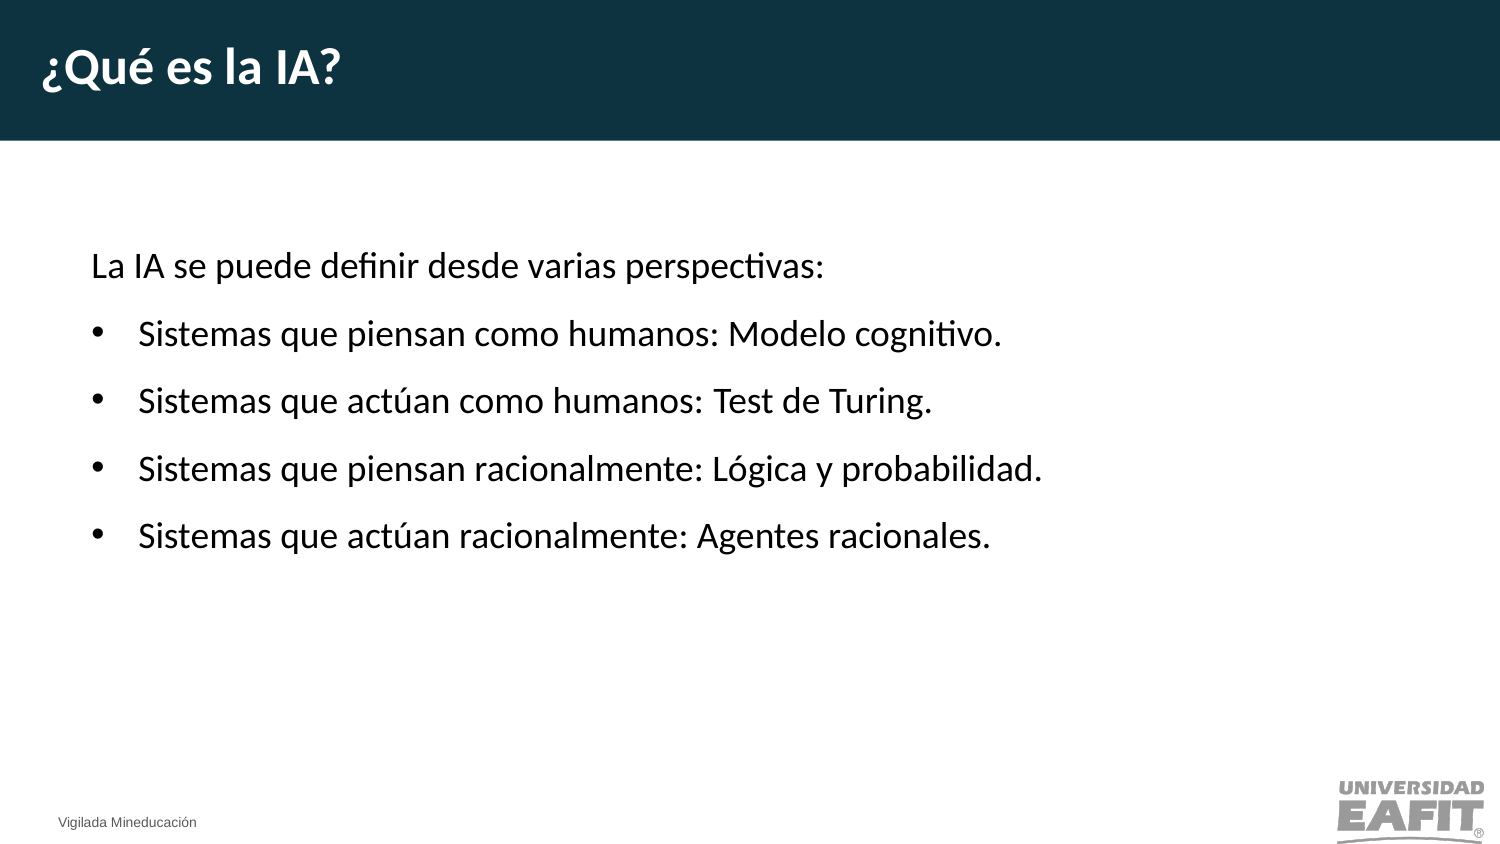

¿Qué es la IA?
La IA se puede definir desde varias perspectivas:
Sistemas que piensan como humanos: Modelo cognitivo.
Sistemas que actúan como humanos: Test de Turing.
Sistemas que piensan racionalmente: Lógica y probabilidad.
Sistemas que actúan racionalmente: Agentes racionales.